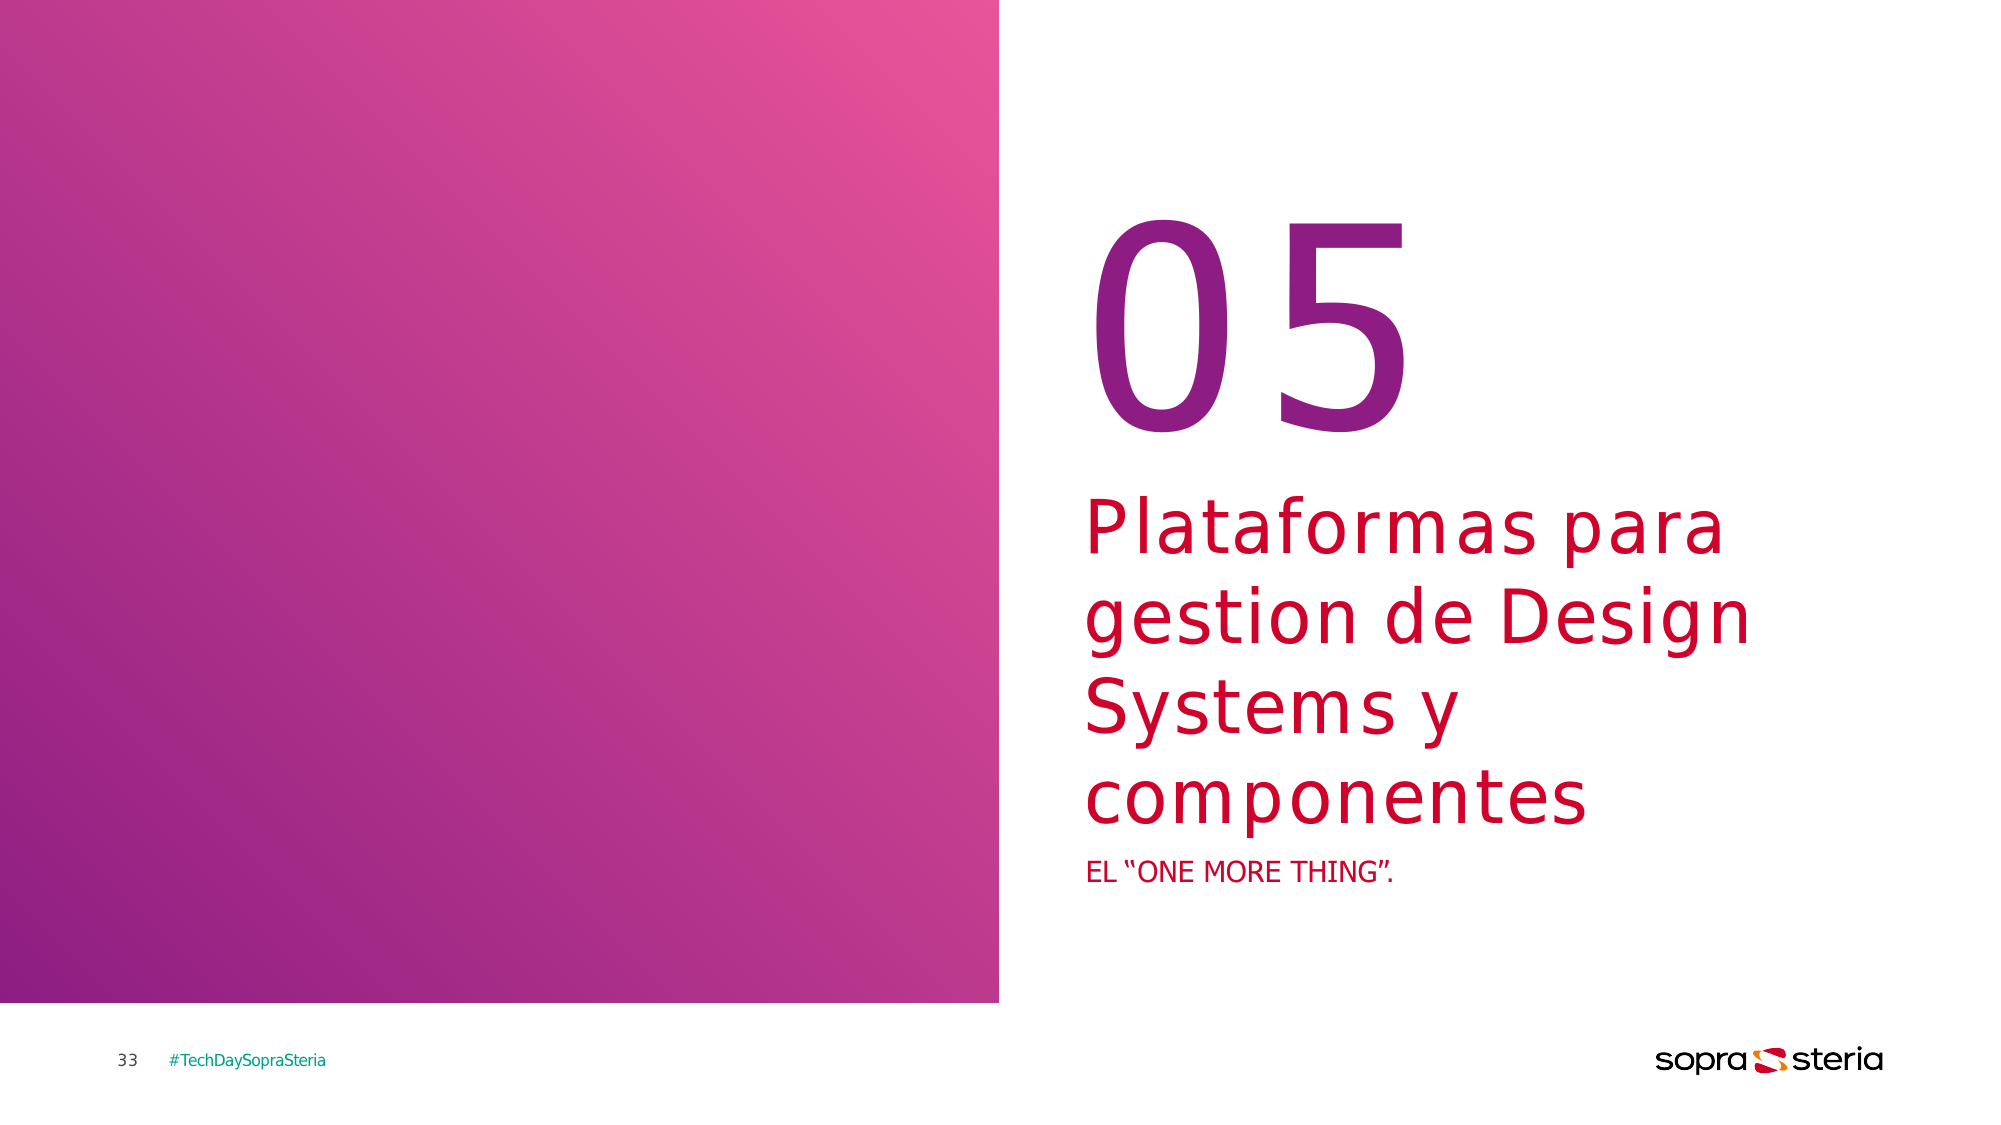

# 05
Plataformas para gestion de Design Systems y
componentes

El “ONE MORE THING”.
33
#TechDaySopraSteria